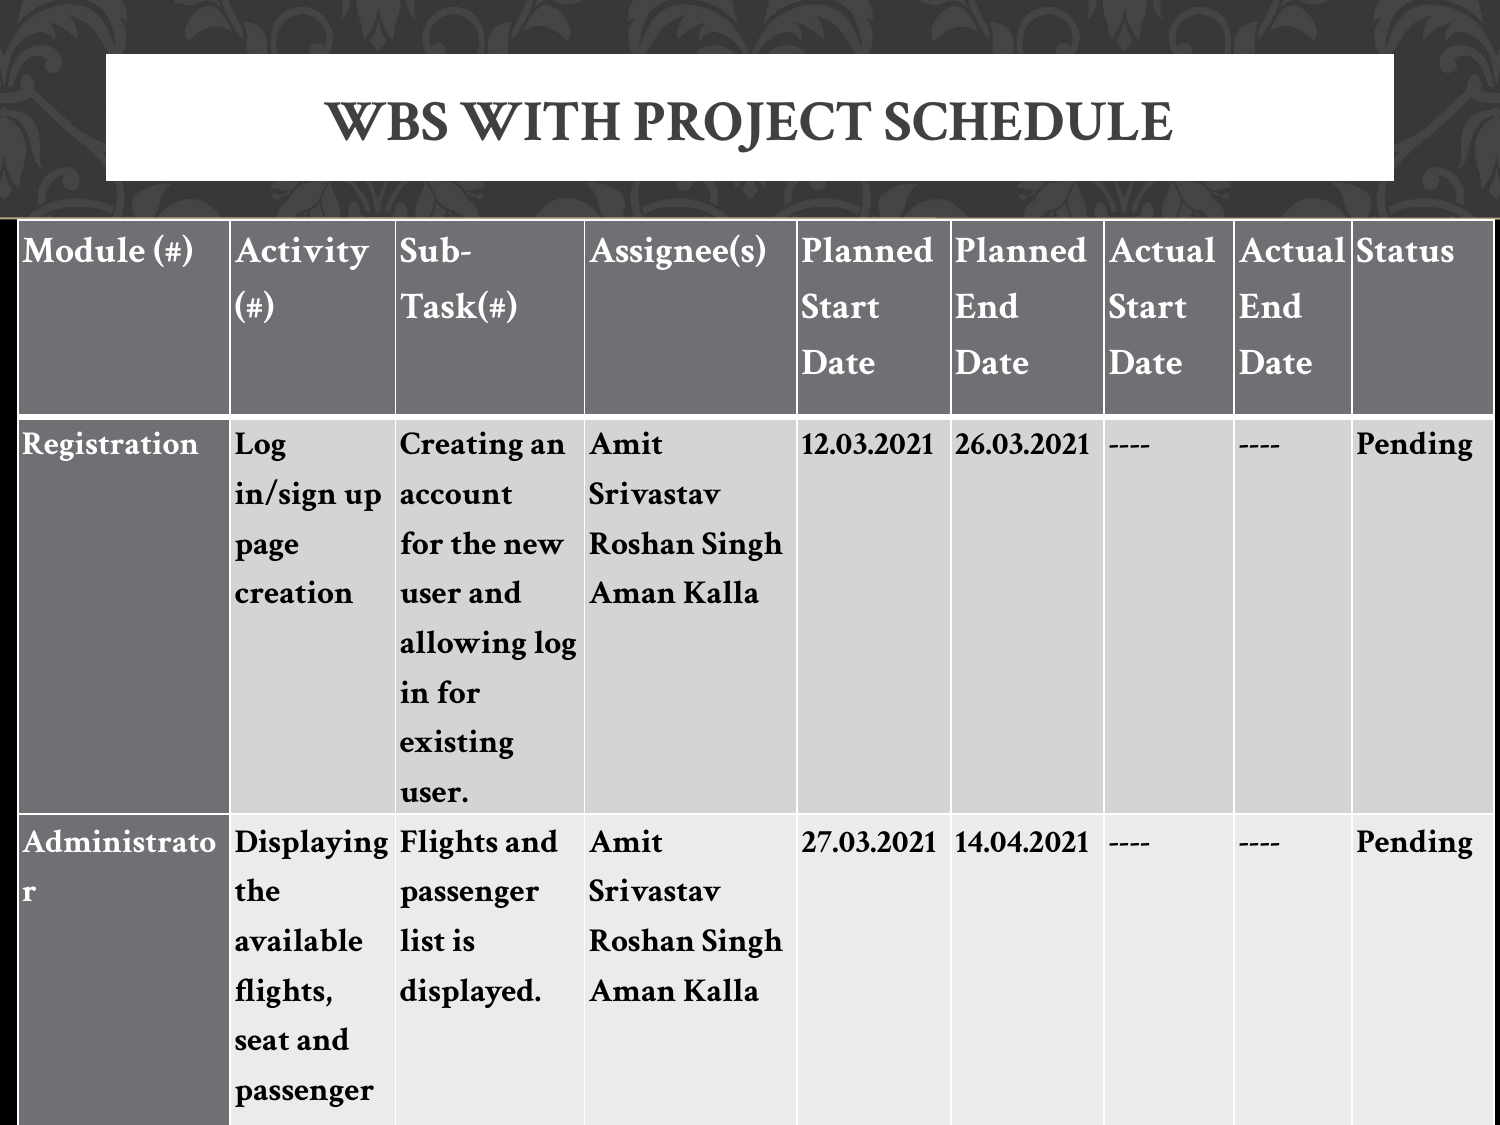

# WBS With Project Schedule
| Module (#) | Activity (#) | Sub-Task(#) | Assignee(s) | Planned Start Date | Planned End Date | Actual Start Date | Actual End Date | Status |
| --- | --- | --- | --- | --- | --- | --- | --- | --- |
| Registration | Log in/sign up page creation | Creating an account for the new user and allowing log in for existing user. | Amit Srivastav Roshan Singh Aman Kalla | 12.03.2021 | 26.03.2021 | ---- | ---- | Pending |
| Administrator | Displaying the available flights, seat and passenger list. | Flights and passenger list is displayed. | Amit Srivastav Roshan Singh Aman Kalla | 27.03.2021 | 14.04.2021 | ---- | ---- | Pending |
54